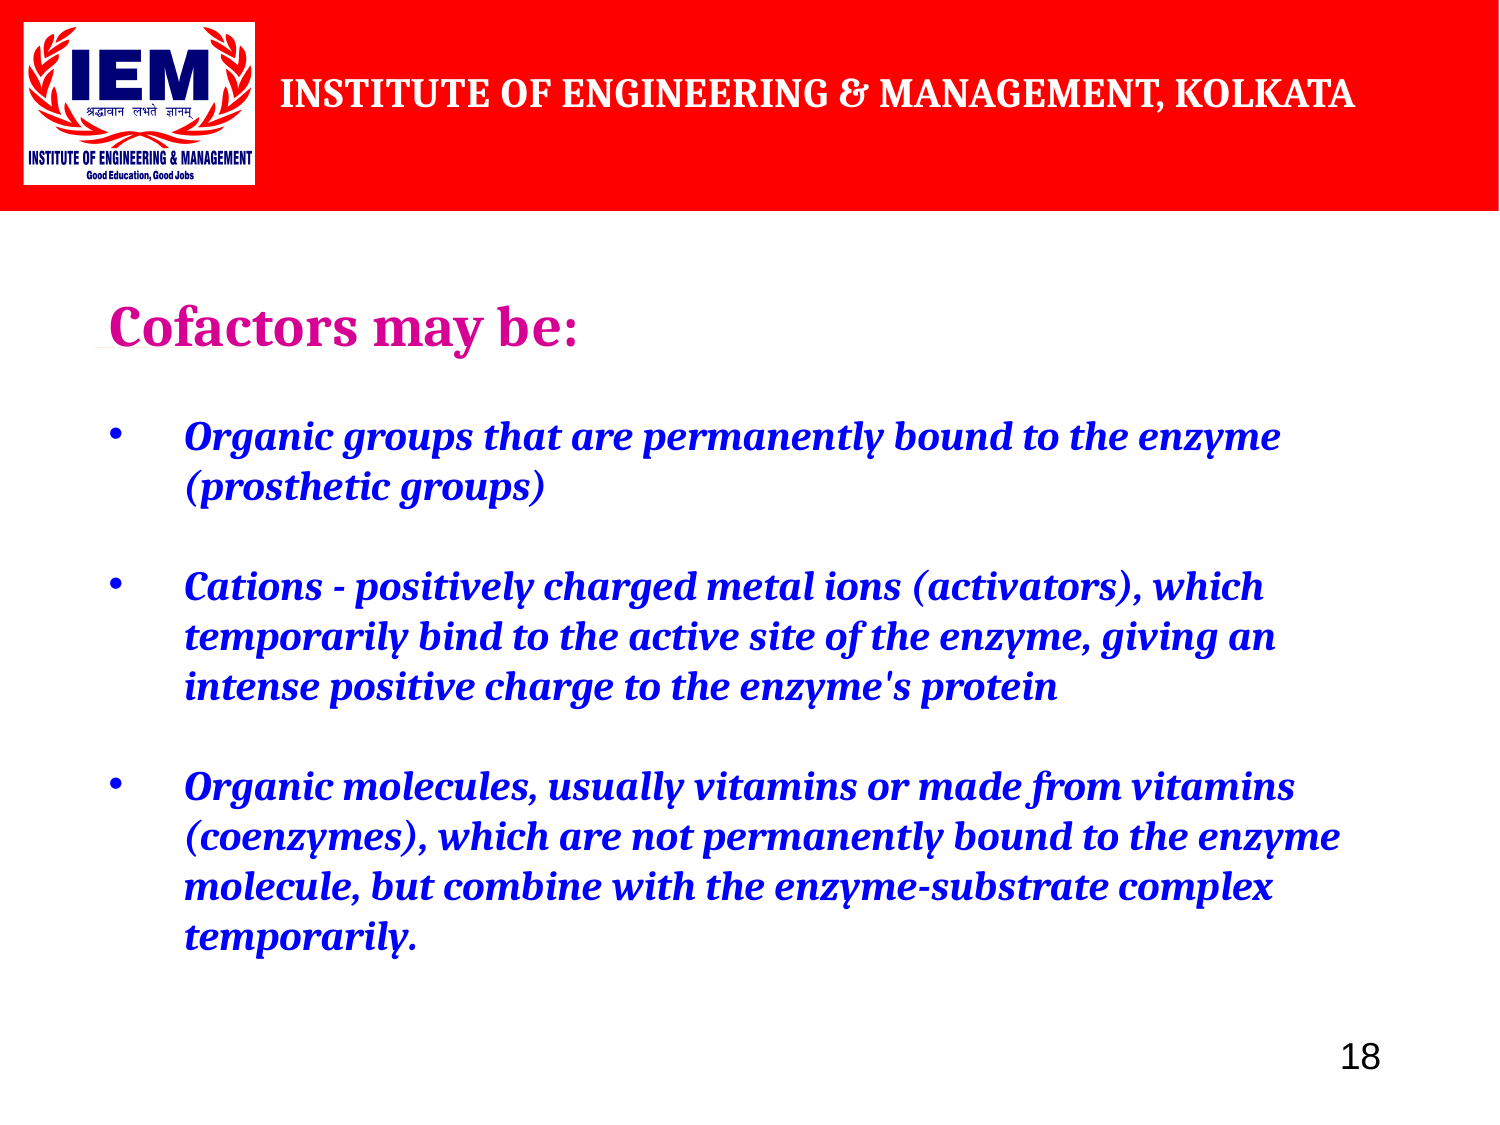

Cofactors may be:

Organic groups that are permanently bound to the enzyme (prosthetic groups)

Cations - positively charged metal ions (activators), which temporarily bind to the active site of the enzyme, giving an intense positive charge to the enzyme's protein

Organic molecules, usually vitamins or made from vitamins (coenzymes), which are not permanently bound to the enzyme molecule, but combine with the enzyme-substrate complex temporarily.